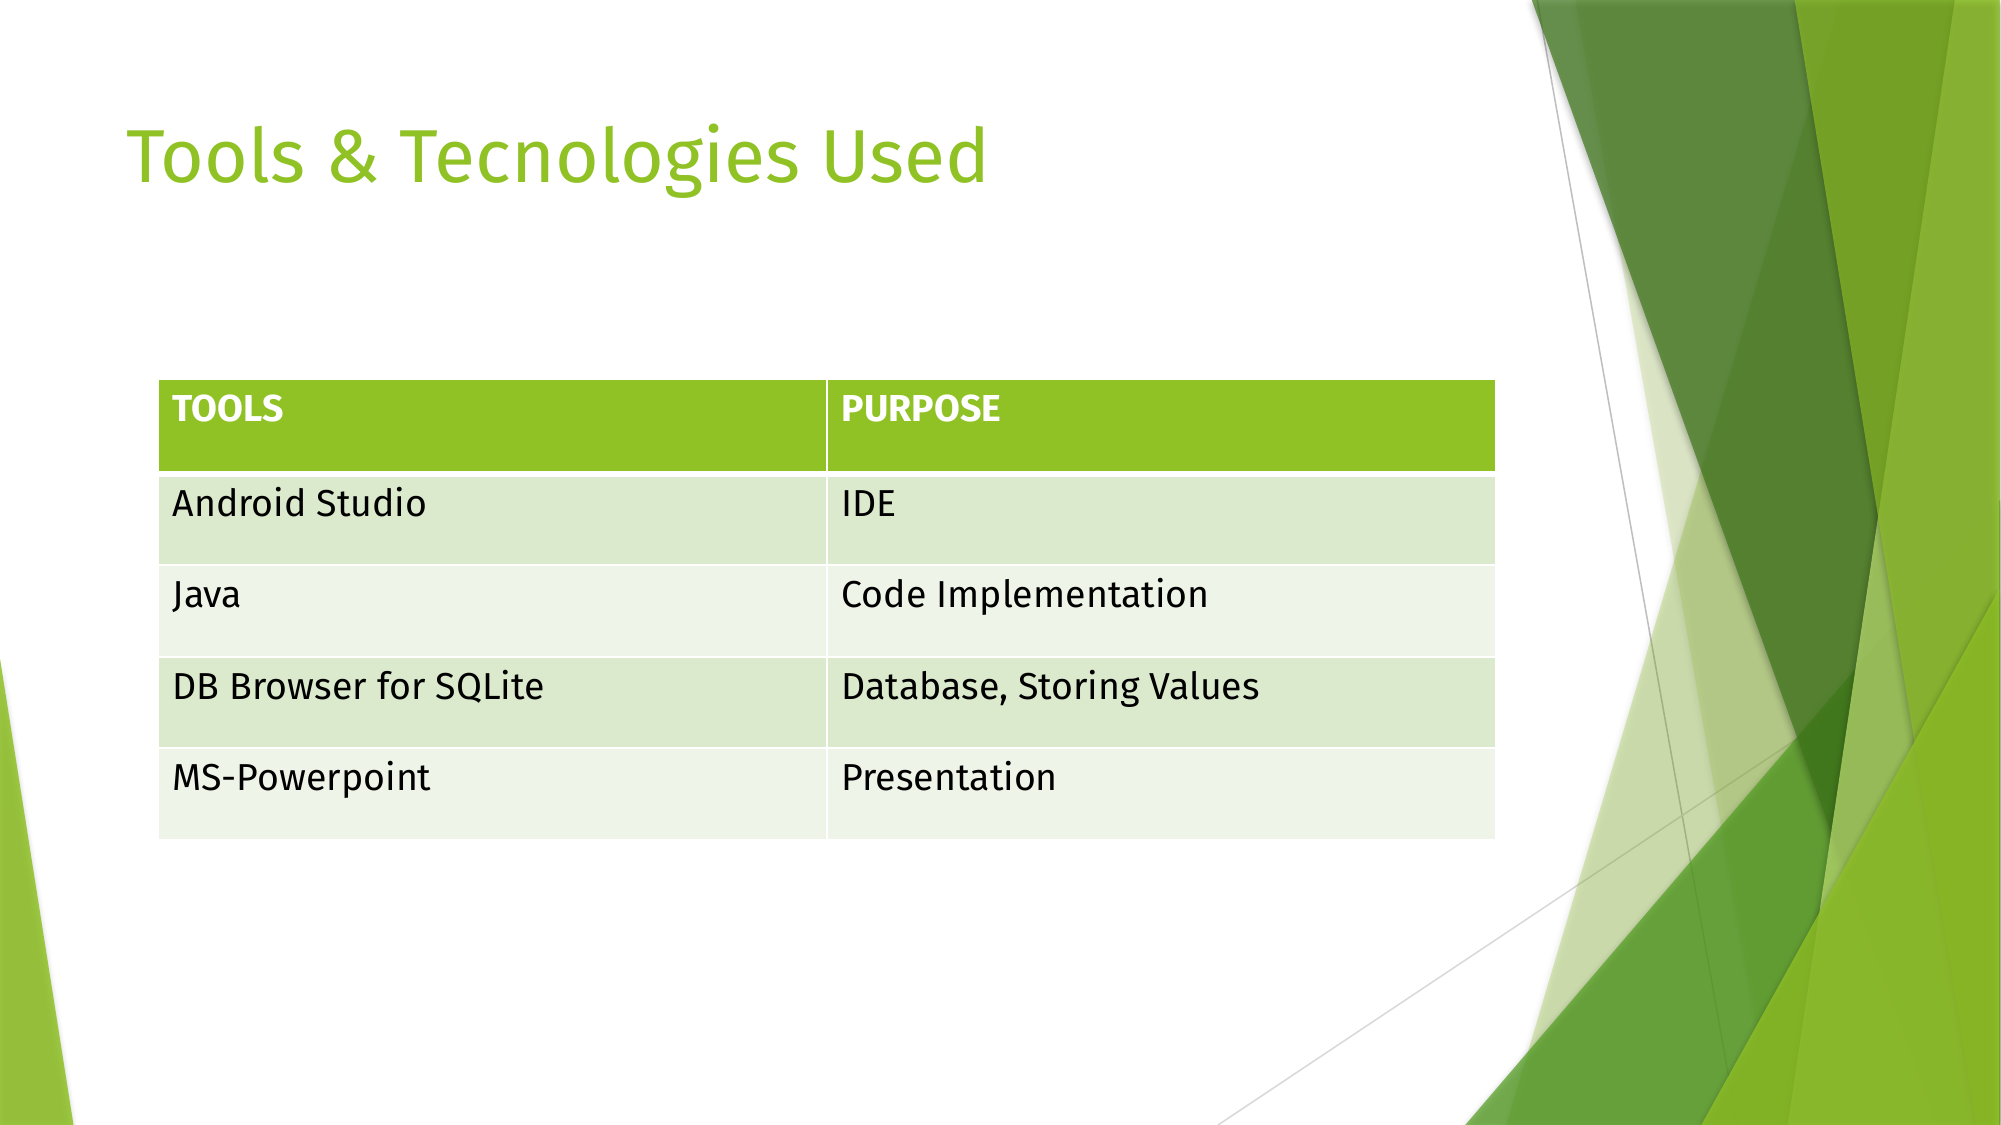

# Tools & Tecnologies Used
| TOOLS | PURPOSE |
| --- | --- |
| Android Studio | IDE |
| Java | Code Implementation |
| DB Browser for SQLite | Database, Storing Values |
| MS-Powerpoint | Presentation |